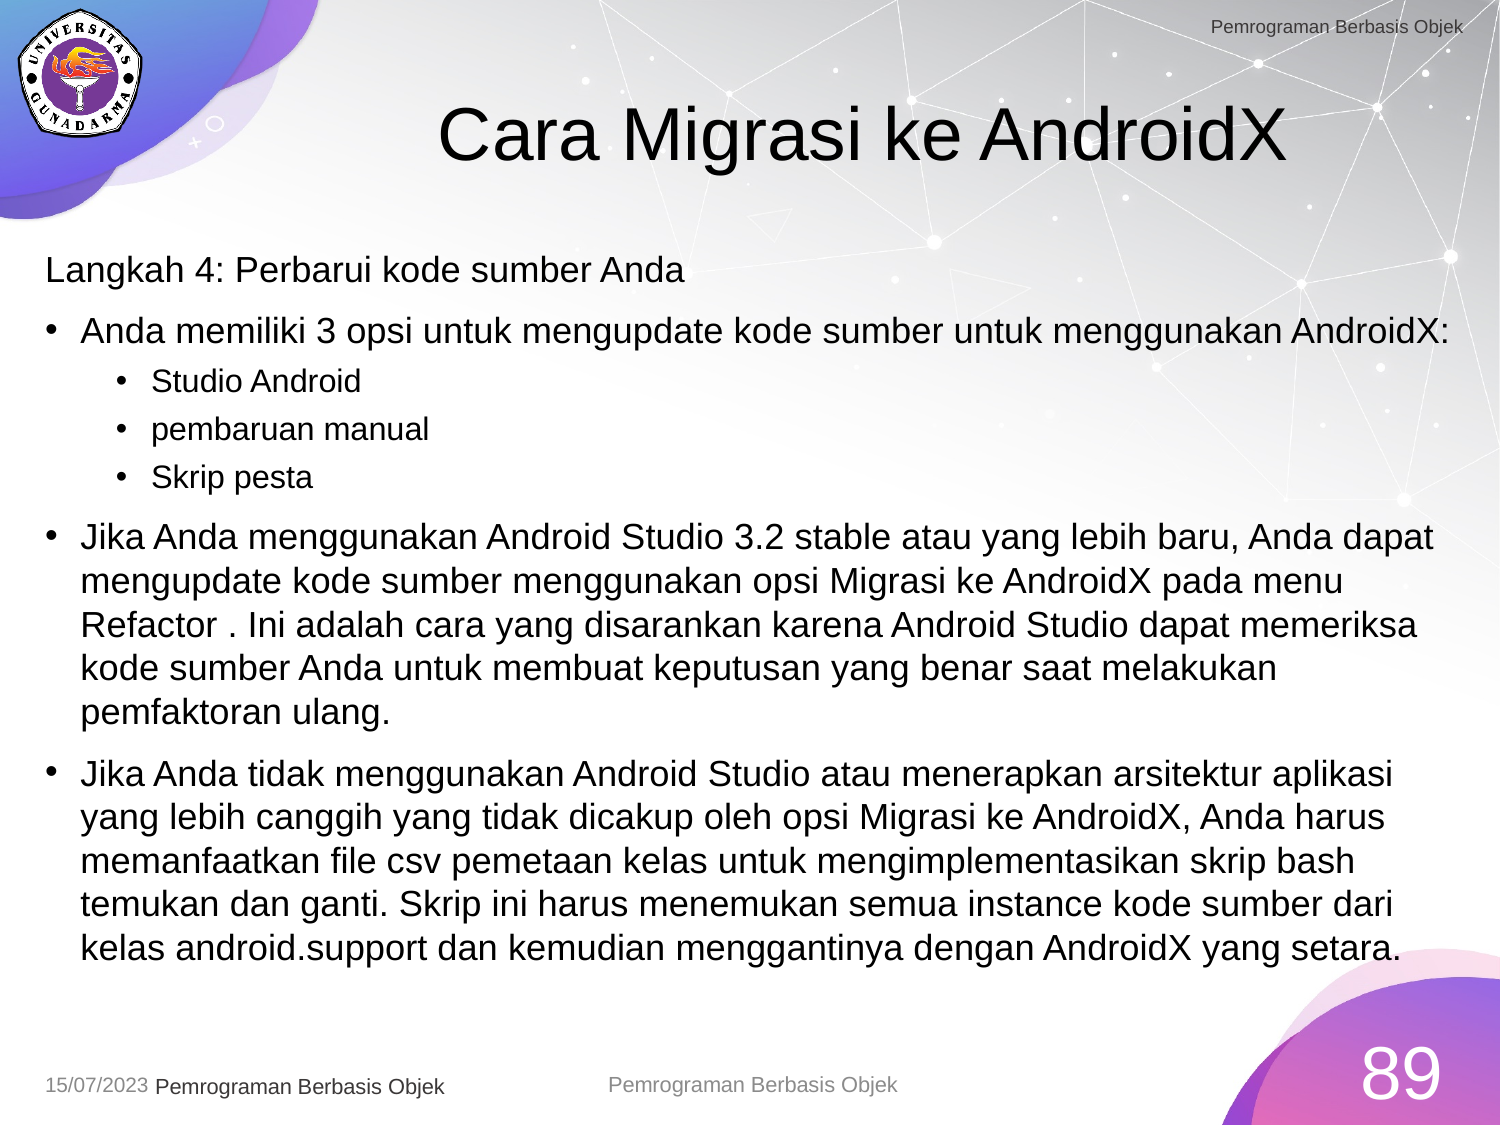

# Cara Migrasi ke AndroidX
Langkah 4: Perbarui kode sumber Anda
Anda memiliki 3 opsi untuk mengupdate kode sumber untuk menggunakan AndroidX:
Studio Android
pembaruan manual
Skrip pesta
Jika Anda menggunakan Android Studio 3.2 stable atau yang lebih baru, Anda dapat mengupdate kode sumber menggunakan opsi Migrasi ke AndroidX pada menu Refactor . Ini adalah cara yang disarankan karena Android Studio dapat memeriksa kode sumber Anda untuk membuat keputusan yang benar saat melakukan pemfaktoran ulang.
Jika Anda tidak menggunakan Android Studio atau menerapkan arsitektur aplikasi yang lebih canggih yang tidak dicakup oleh opsi Migrasi ke AndroidX, Anda harus memanfaatkan file csv pemetaan kelas untuk mengimplementasikan skrip bash temukan dan ganti. Skrip ini harus menemukan semua instance kode sumber dari kelas android.support dan kemudian menggantinya dengan AndroidX yang setara.
89
Pemrograman Berbasis Objek
15/07/2023
Pemrograman Berbasis Objek